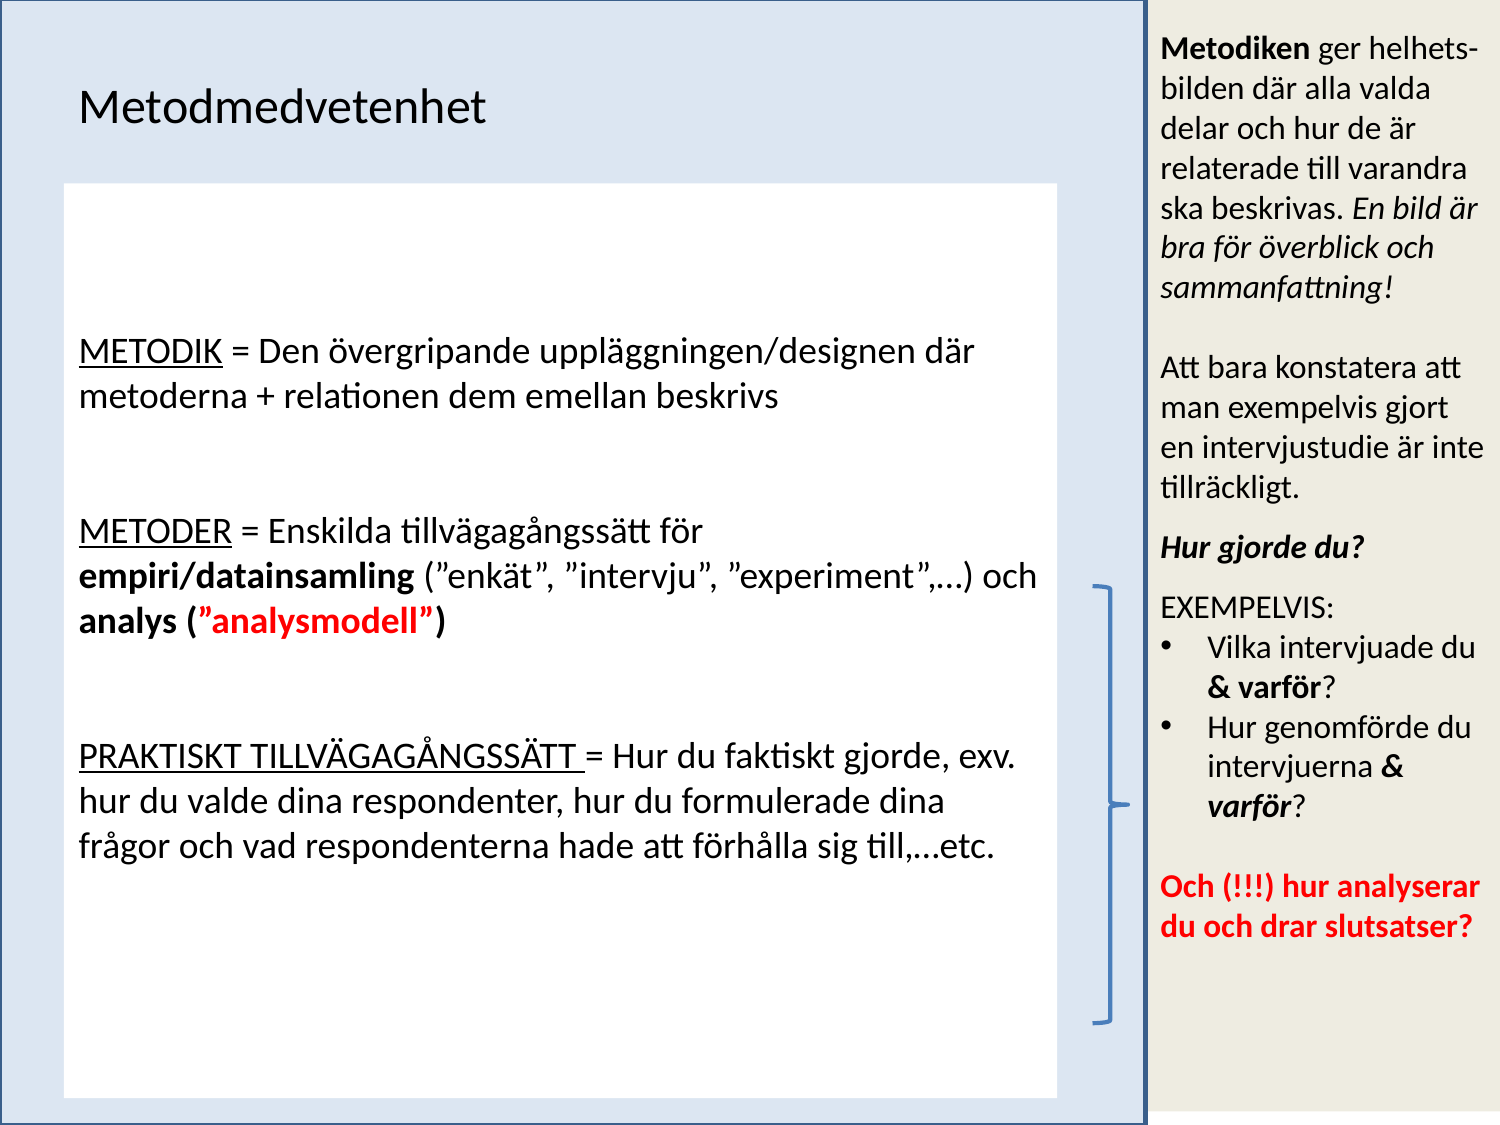

Metodiken ger helhets-bilden där alla valda delar och hur de är relaterade till varandra ska beskrivas. En bild är bra för överblick och sammanfattning!

Att bara konstatera att man exempelvis gjort en intervjustudie är inte tillräckligt.

Hur gjorde du?

EXEMPELVIS:
Vilka intervjuade du & varför?
Hur genomförde du intervjuerna & varför?

Och (!!!) hur analyserar du och drar slutsatser?

Metodmedvetenhet

METODIK = Den övergripande uppläggningen/designen där metoderna + relationen dem emellan beskrivs

METODER = Enskilda tillvägagångssätt för empiri/datainsamling (”enkät”, ”intervju”, ”experiment”,…) och analys (”analysmodell”)

PRAKTISKT TILLVÄGAGÅNGSSÄTT = Hur du faktiskt gjorde, exv. hur du valde dina respondenter, hur du formulerade dina frågor och vad respondenterna hade att förhålla sig till,…etc.